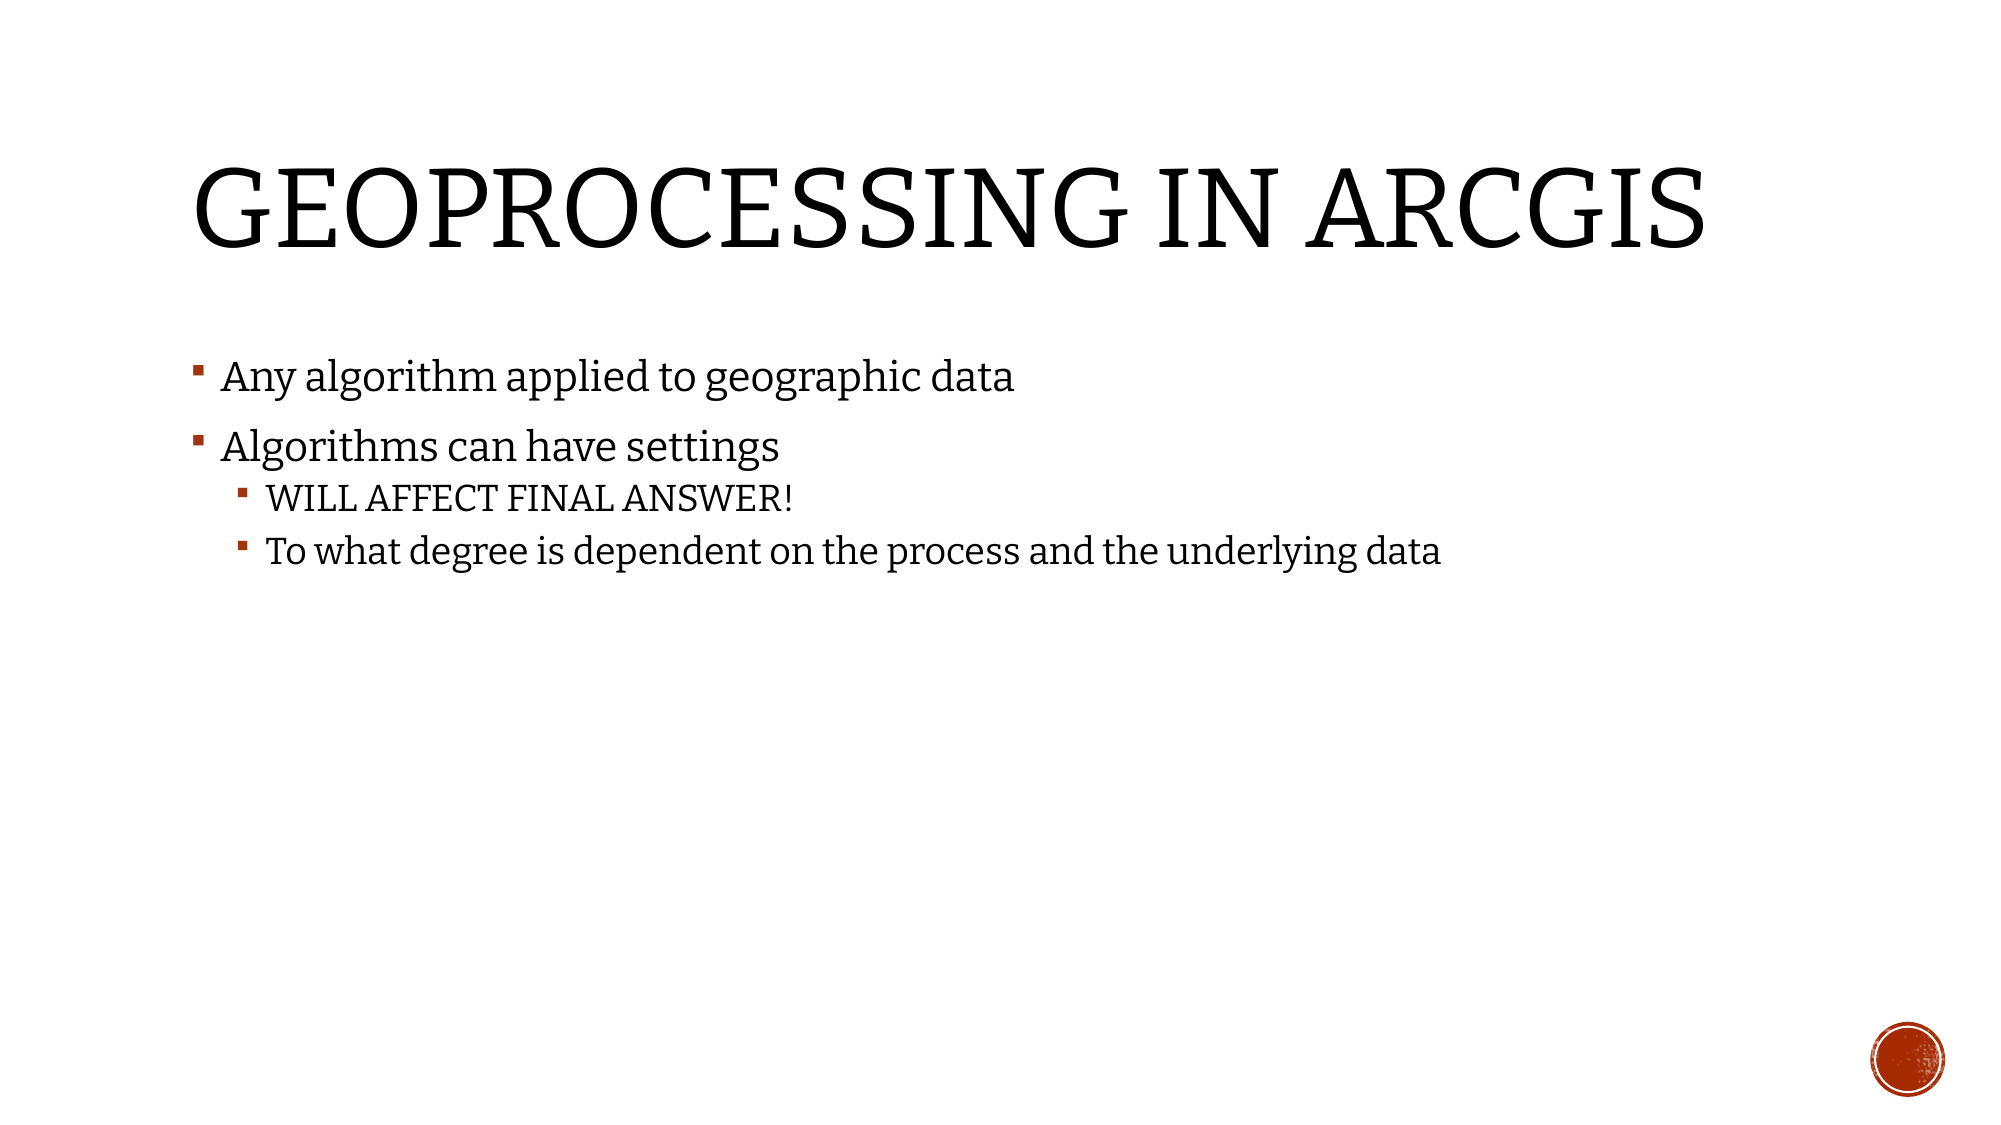

# Geoprocessing in ArcGIS
Any algorithm applied to geographic data
Algorithms can have settings
WILL AFFECT FINAL ANSWER!
To what degree is dependent on the process and the underlying data